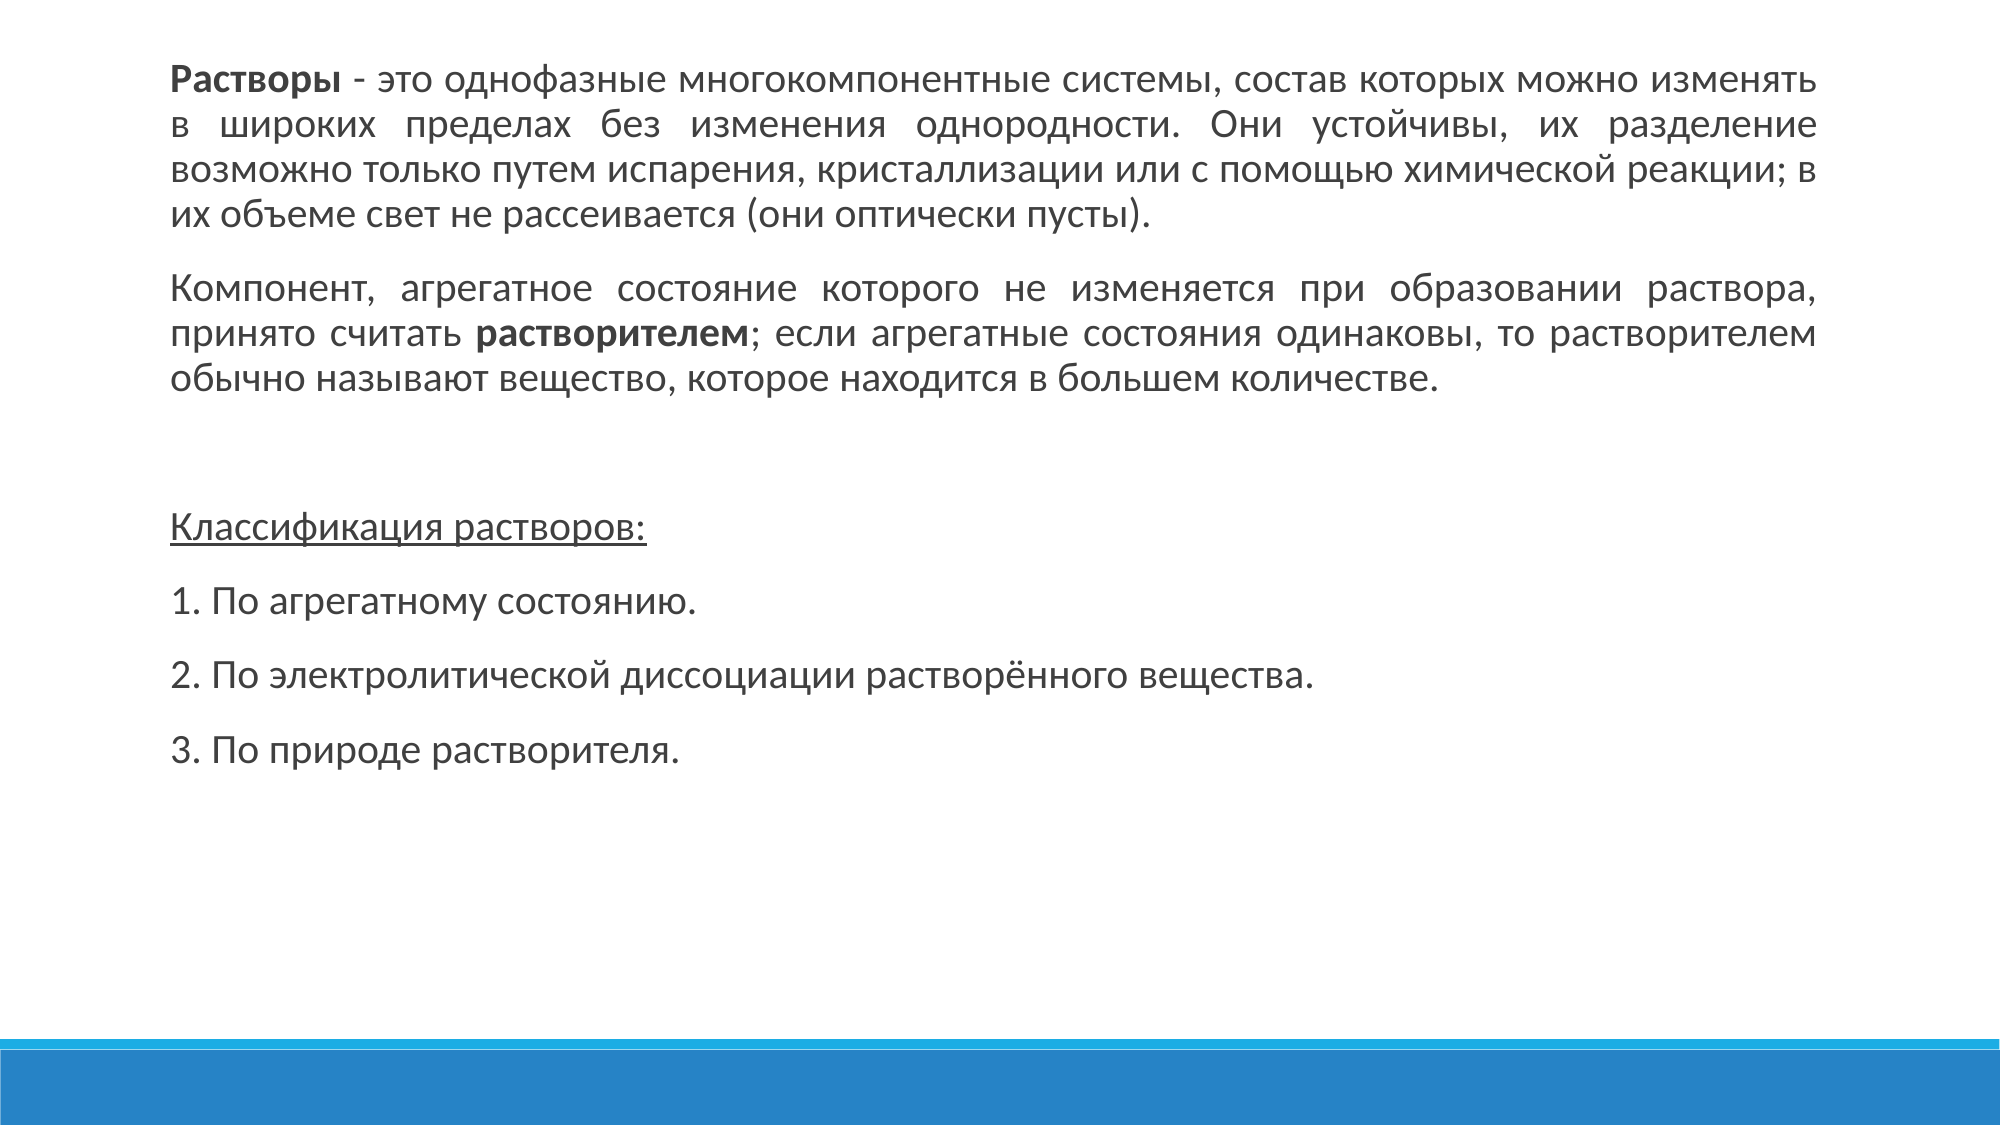

Растворы - это однофазные многокомпонентные системы, состав которых можно изменять в широких пределах без изменения однородности. Они устойчивы, их разделение возможно только путем испарения, кристаллизации или с помощью химической реакции; в их объеме свет не рассеивается (они оптически пусты).
Компонент, агрегатное состояние которого не изменяется при образовании раствора, принято считать растворителем; если агрегатные состояния одинаковы, то растворителем обычно называют вещество, которое находится в большем количестве.

Классификация растворов:
1. По агрегатному состоянию.
2. По электролитической диссоциации растворённого вещества.
3. По природе растворителя.